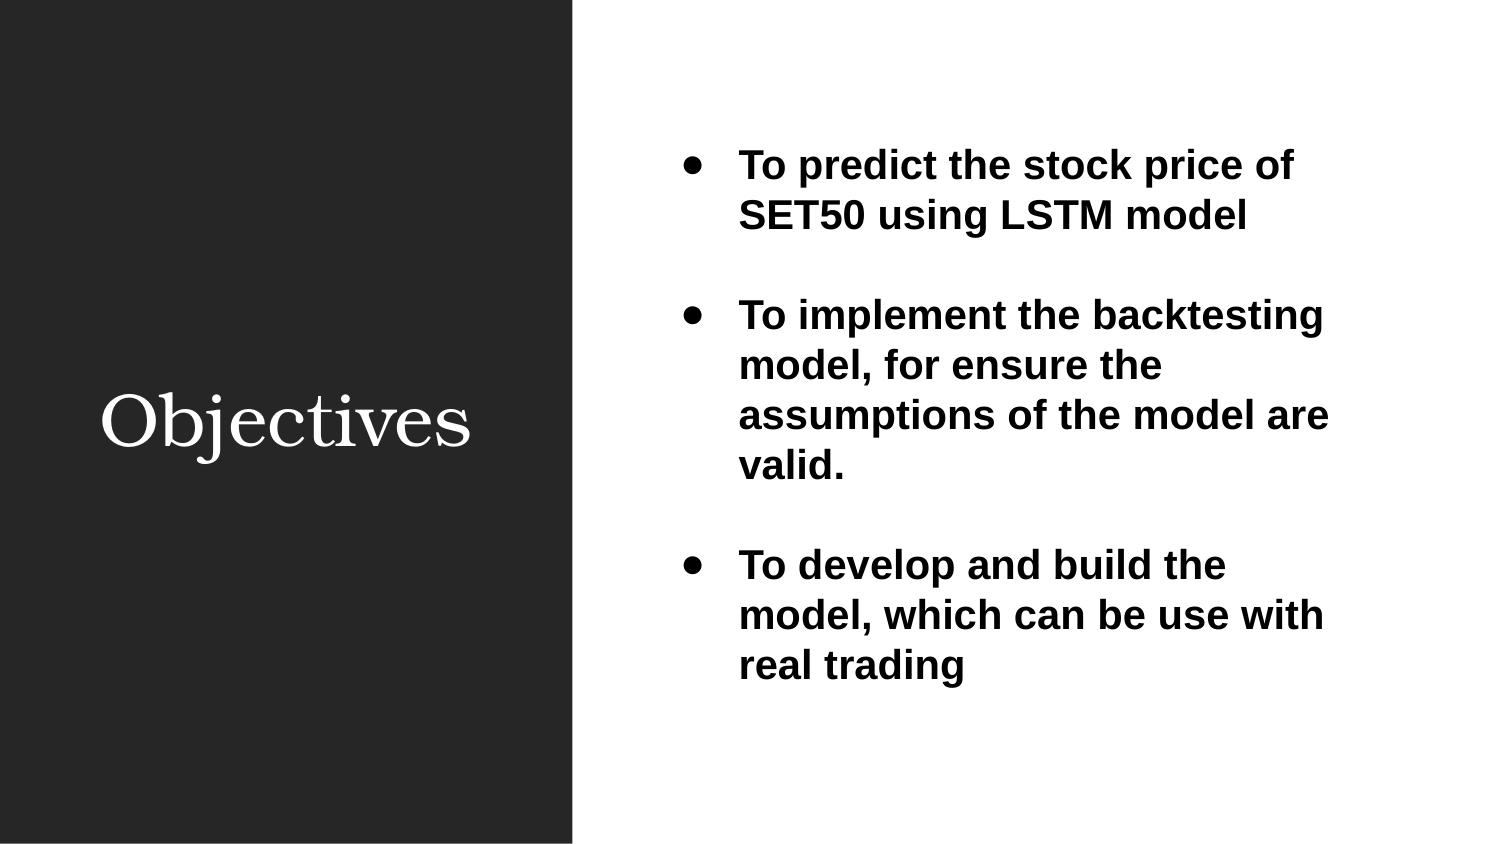

# Objectives
To predict the stock price of SET50 using LSTM model

To implement the backtesting model, for ensure the assumptions of the model are valid.

To develop and build the model, which can be use with real trading